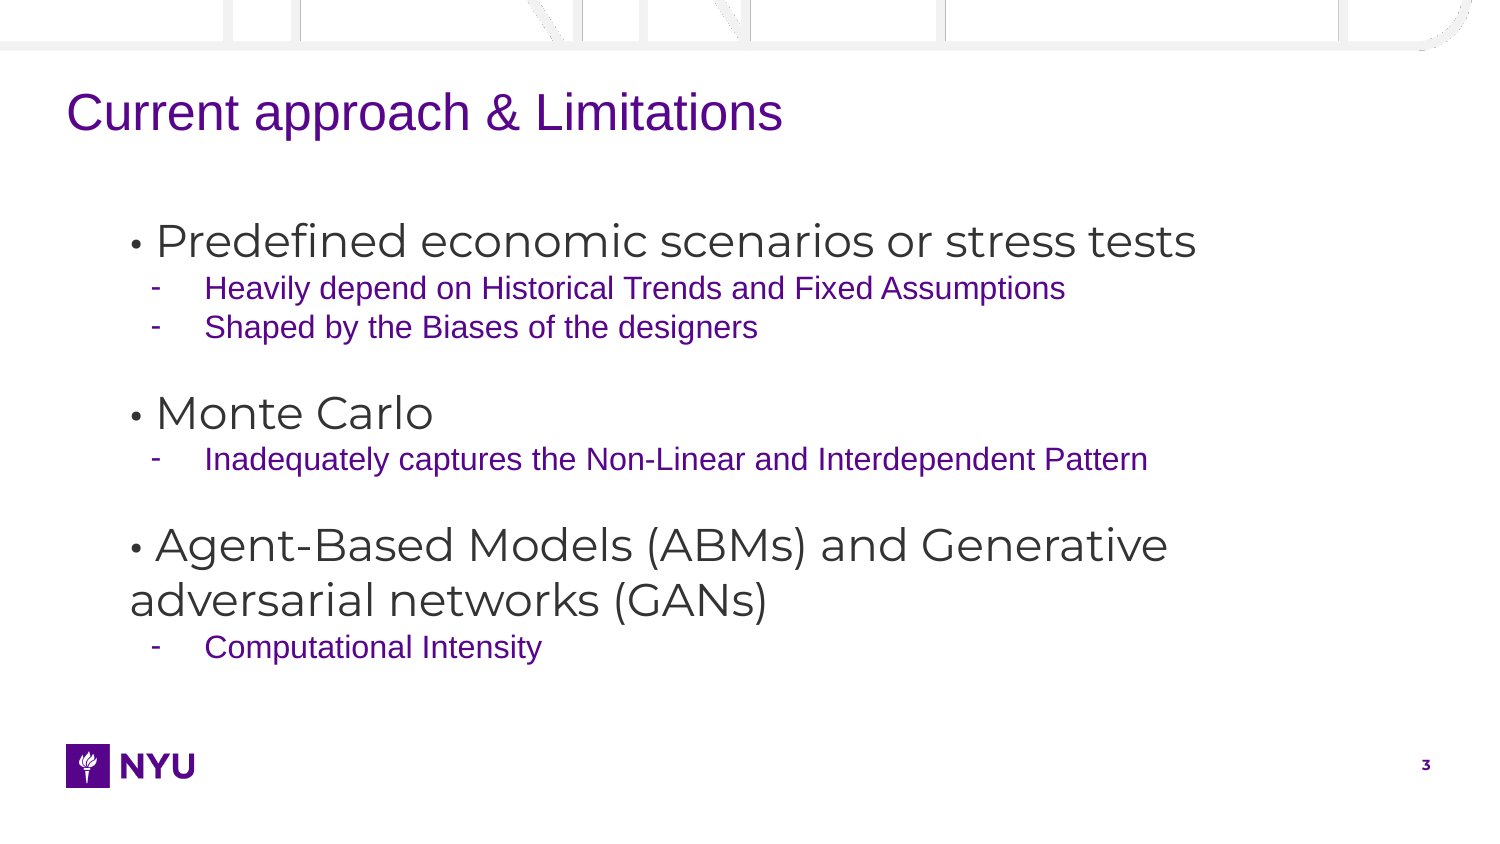

# Current approach & Limitations
· Predefined economic scenarios or stress tests
Heavily depend on Historical Trends and Fixed Assumptions
Shaped by the Biases of the designers

· Monte Carlo
Inadequately captures the Non-Linear and Interdependent Pattern

· Agent-Based Models (ABMs) and Generative            adversarial networks (GANs)
Computational Intensity